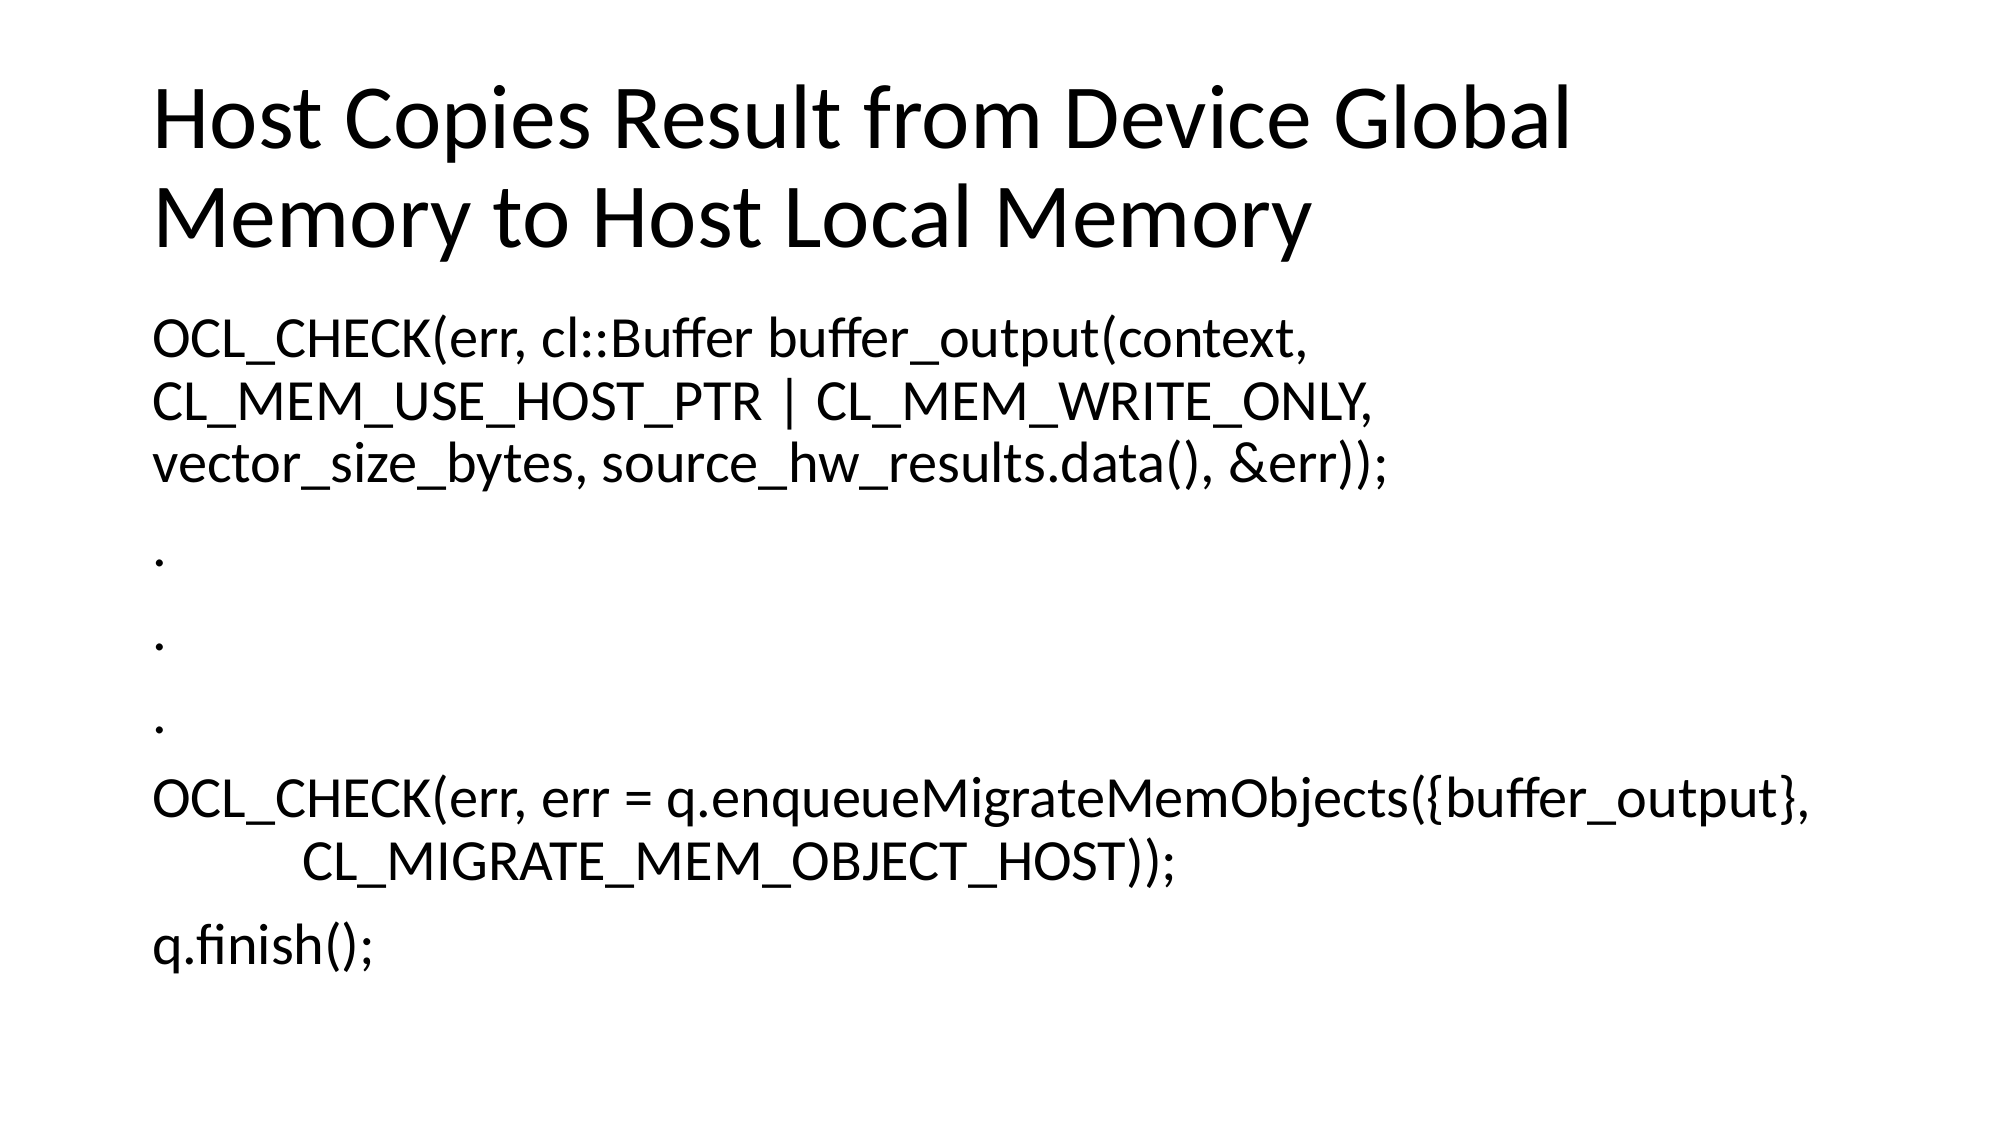

# Host Copies Result from Device Global Memory to Host Local Memory
OCL_CHECK(err, cl::Buffer buffer_output(context, 	CL_MEM_USE_HOST_PTR | CL_MEM_WRITE_ONLY, 	vector_size_bytes, source_hw_results.data(), &err));
.
.
.
OCL_CHECK(err, err = q.enqueueMigrateMemObjects({buffer_output}, 	CL_MIGRATE_MEM_OBJECT_HOST));
q.finish();